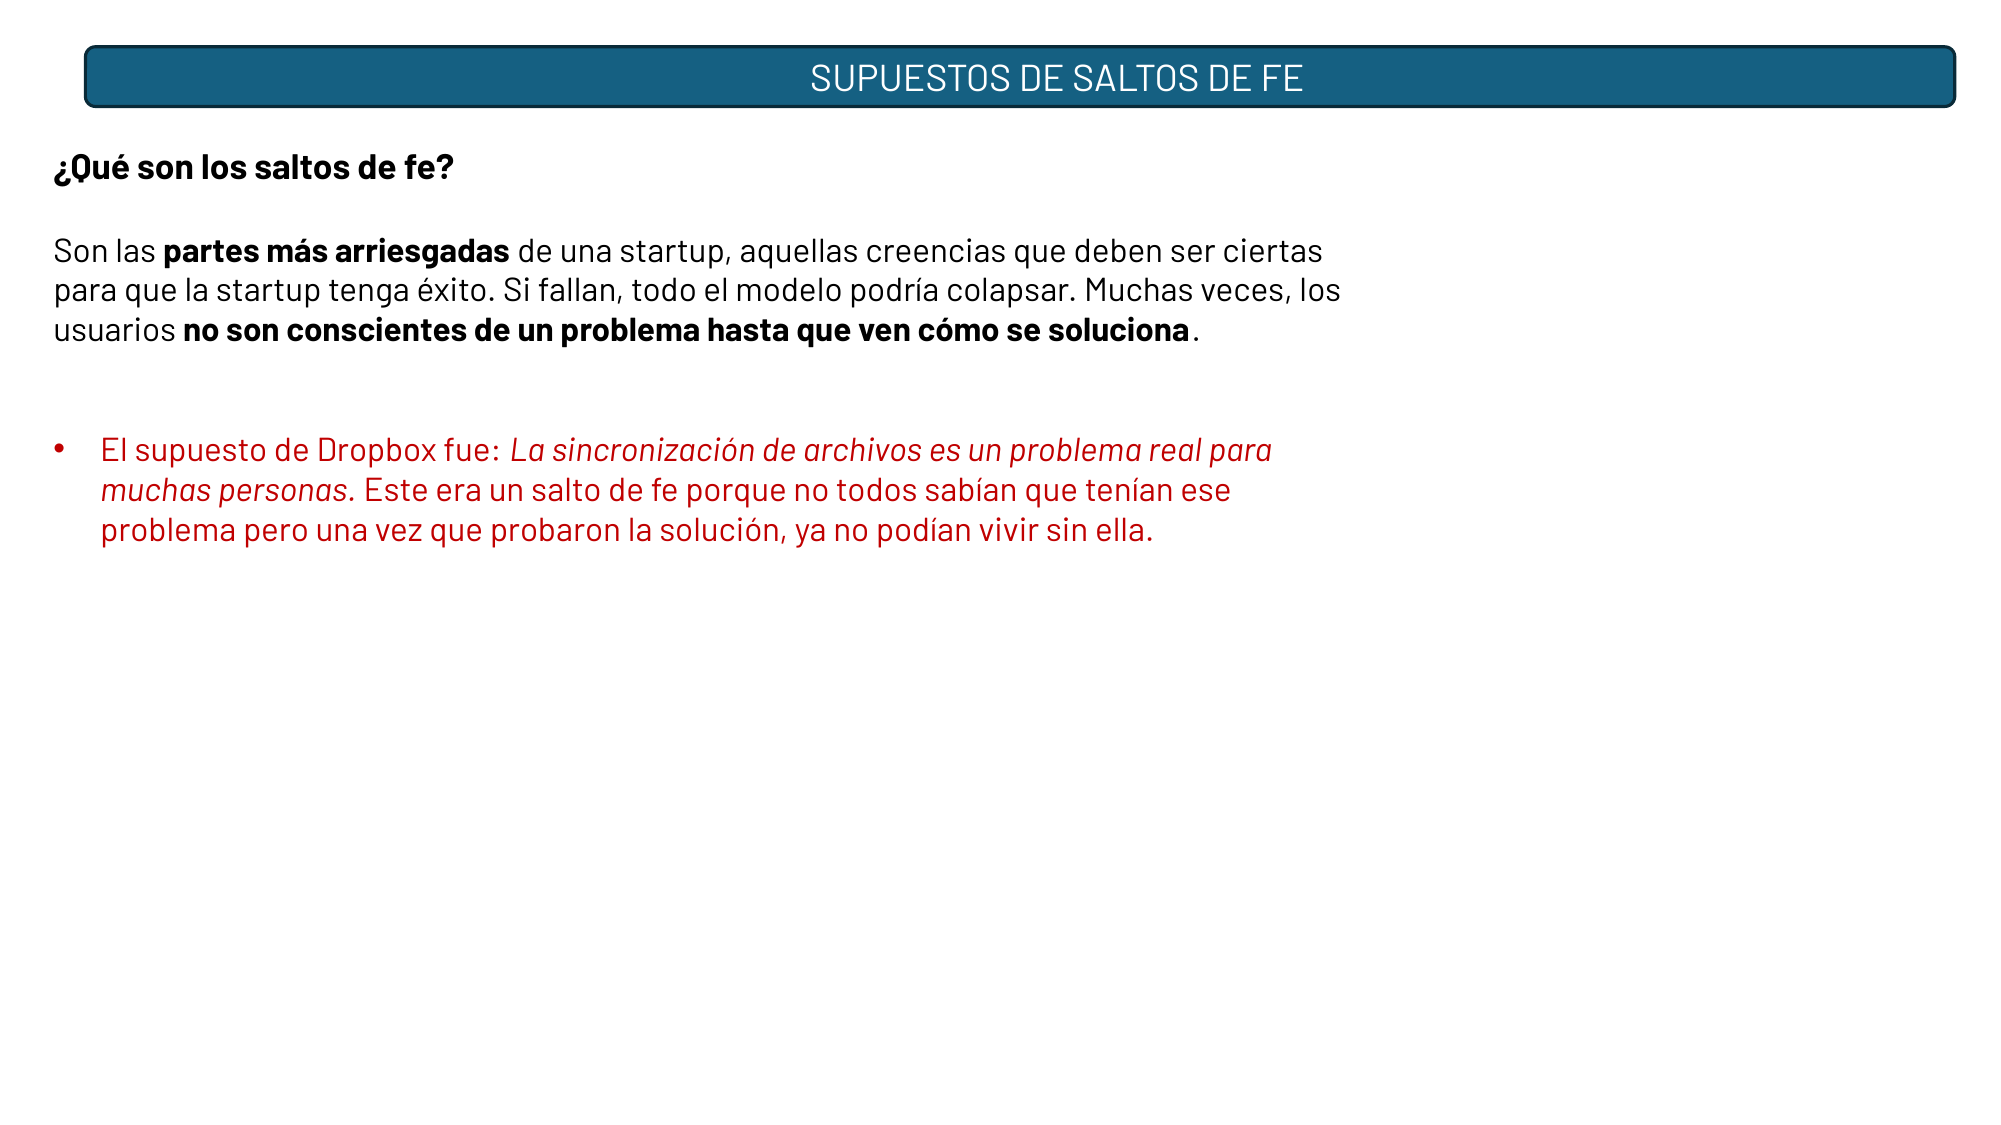

SUPUESTOS DE SALTOS DE FE
¿Qué son los saltos de fe?

Son las partes más arriesgadas de una startup, aquellas creencias que deben ser ciertas para que la startup tenga éxito. Si fallan, todo el modelo podría colapsar. Muchas veces, los usuarios no son conscientes de un problema hasta que ven cómo se soluciona.

El supuesto de Dropbox fue: La sincronización de archivos es un problema real para muchas personas. Este era un salto de fe porque no todos sabían que tenían ese problema pero una vez que probaron la solución, ya no podían vivir sin ella.